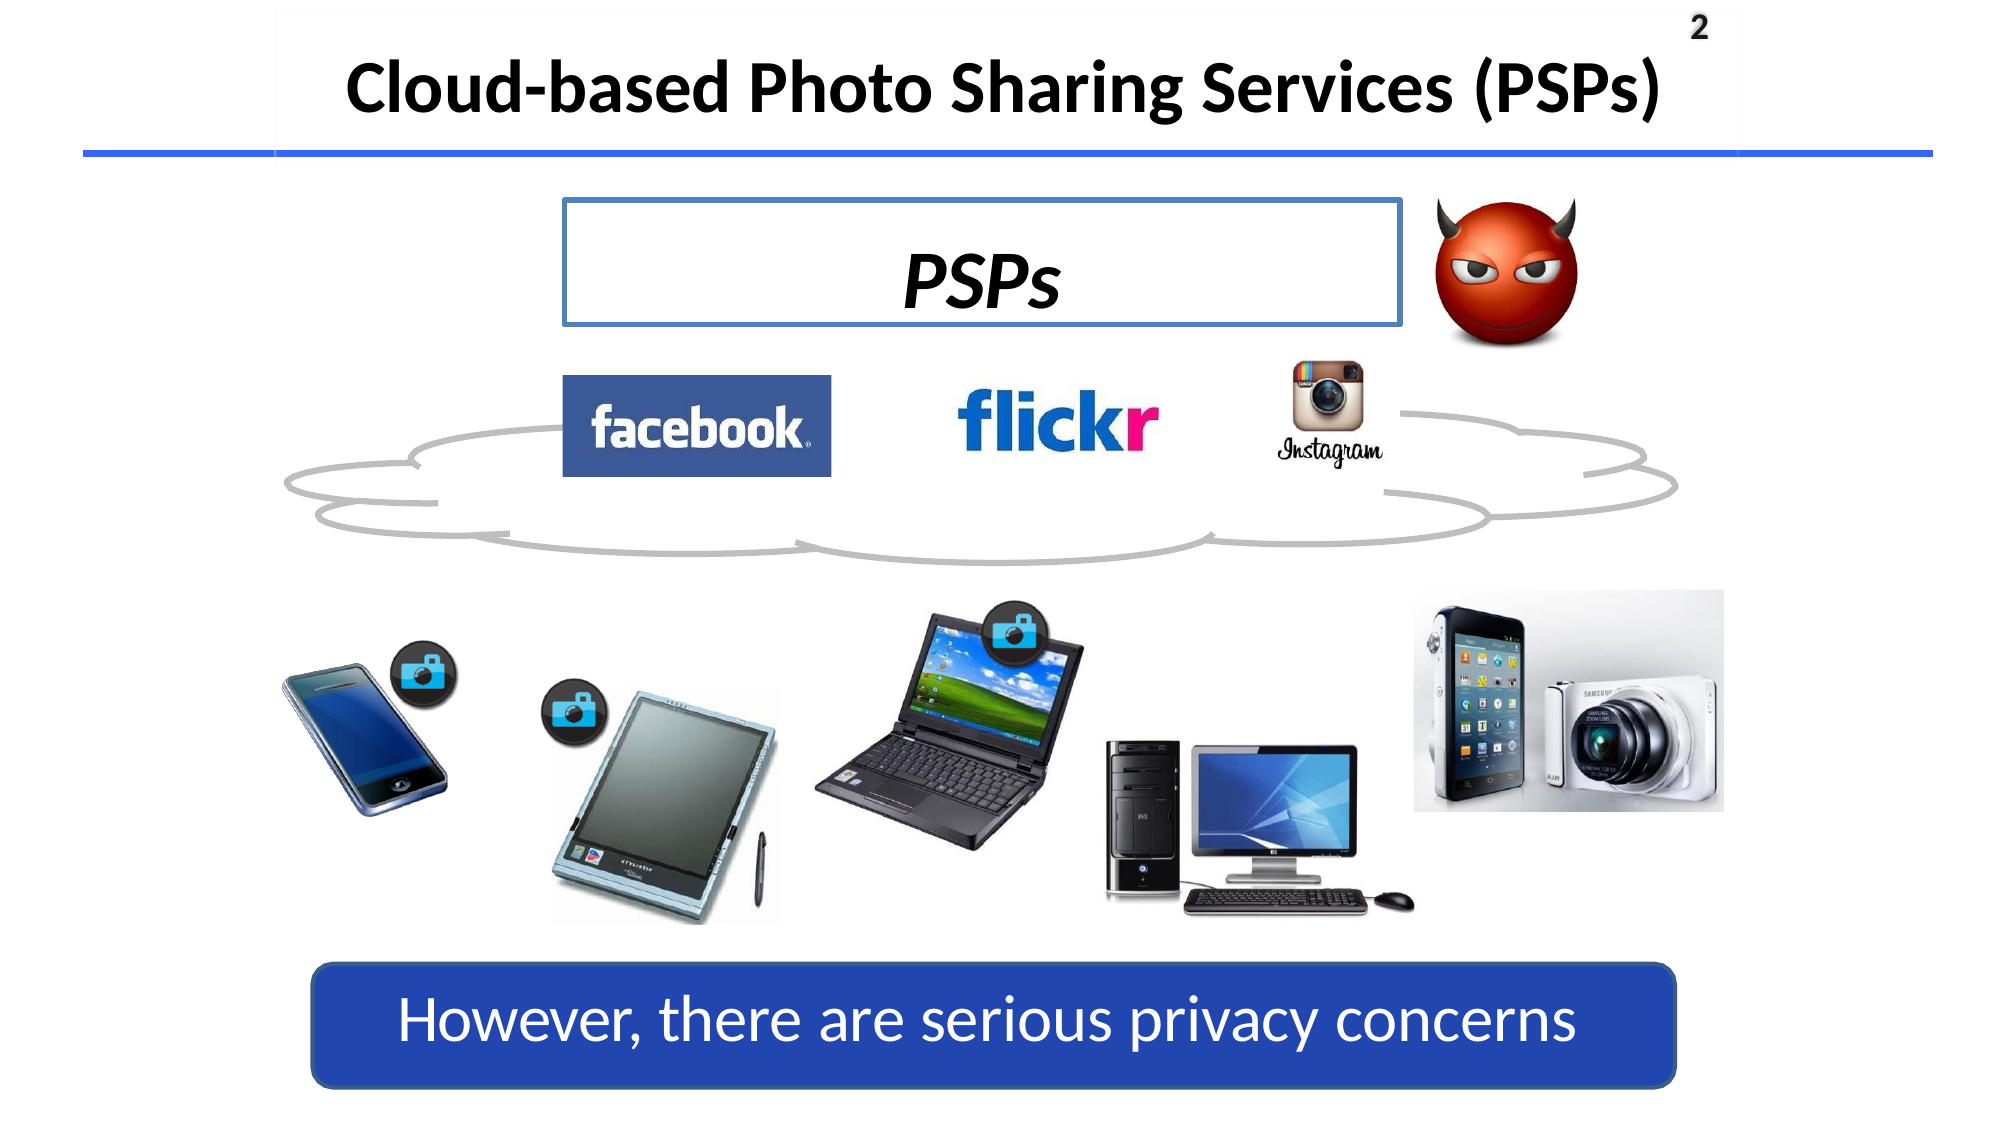

2

# Cloud-based Photo Sharing Services (PSPs)

PSPs

However, there are serious privacy concerns